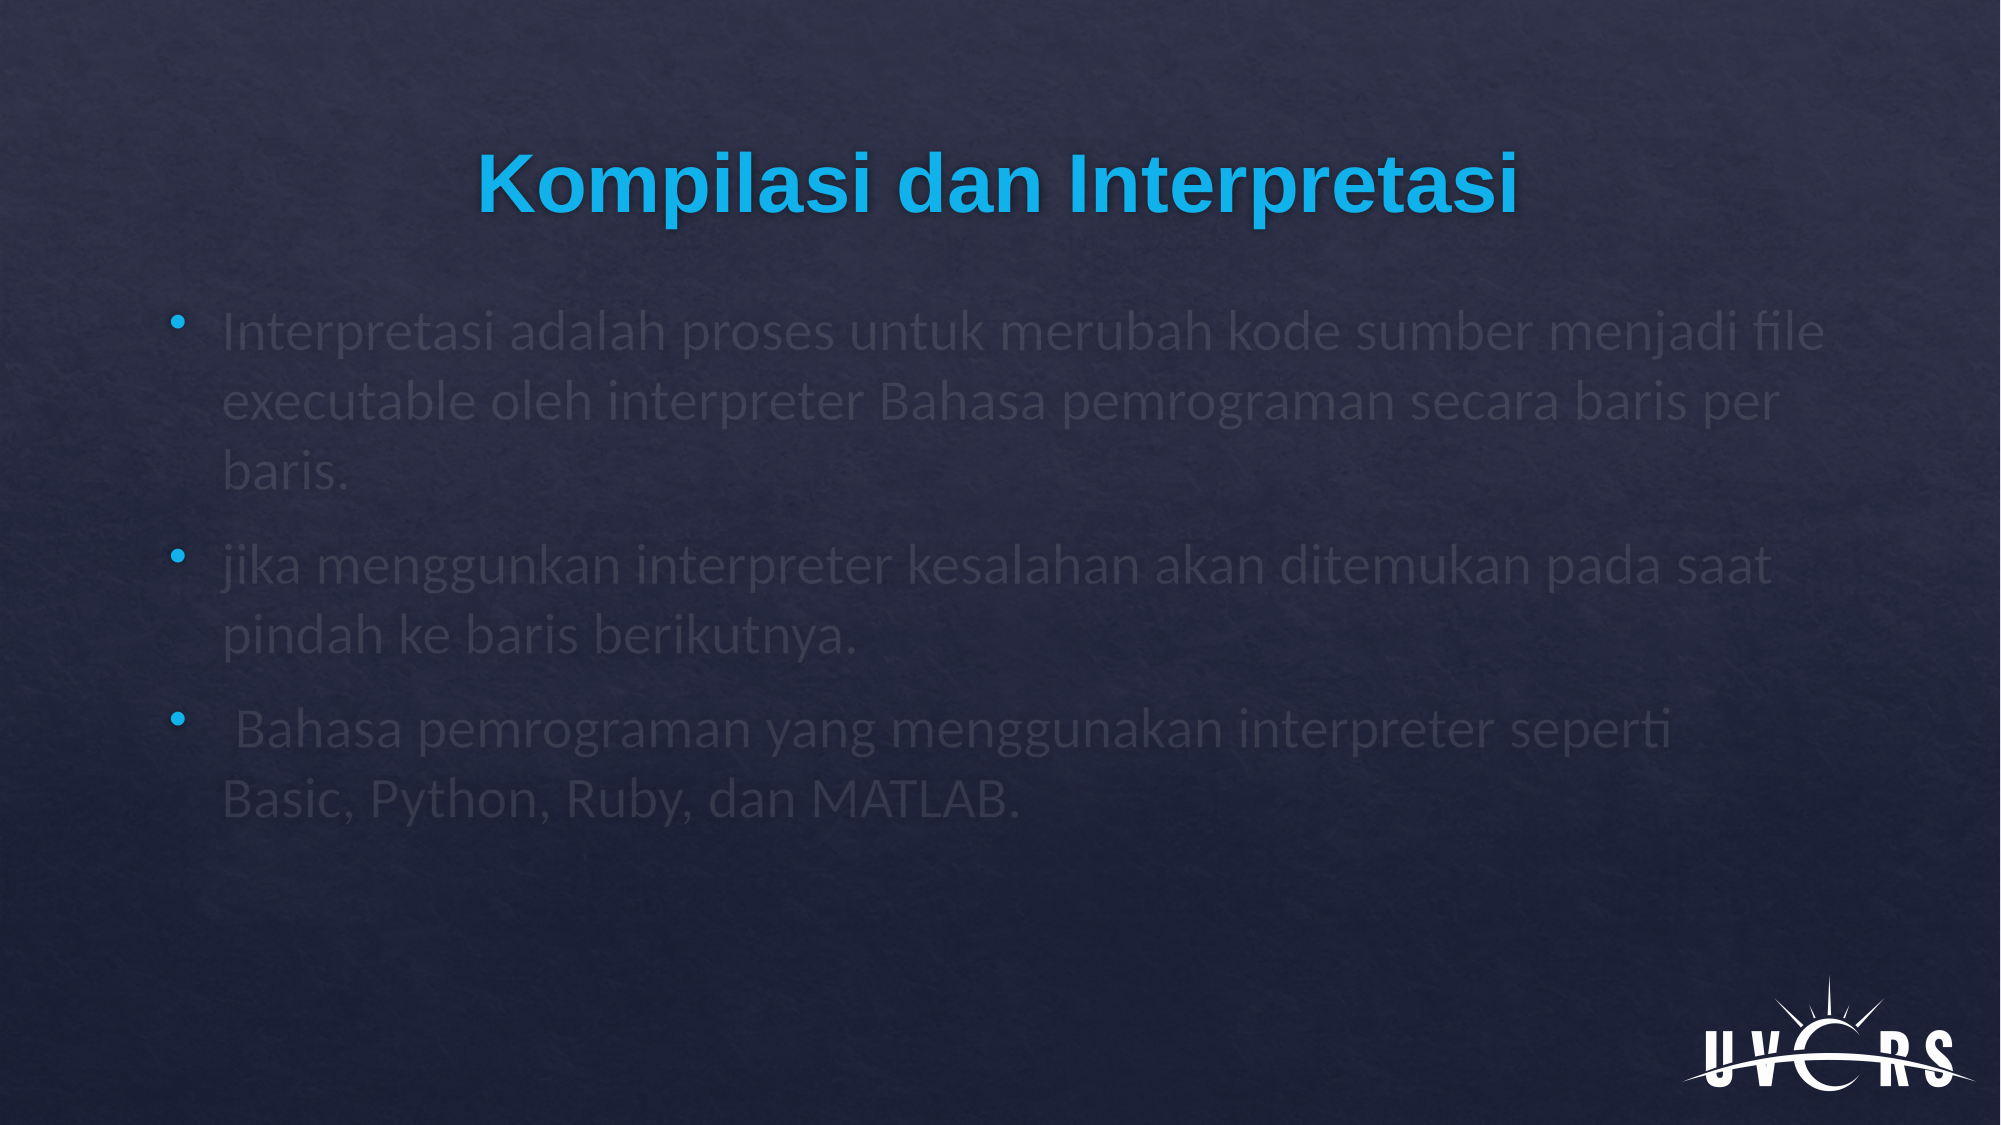

# Kompilasi dan Interpretasi
Interpretasi adalah proses untuk merubah kode sumber menjadi file executable oleh interpreter Bahasa pemrograman secara baris per baris.
jika menggunkan interpreter kesalahan akan ditemukan pada saat pindah ke baris berikutnya.
 Bahasa pemrograman yang menggunakan interpreter seperti  Basic, Python, Ruby, dan MATLAB.